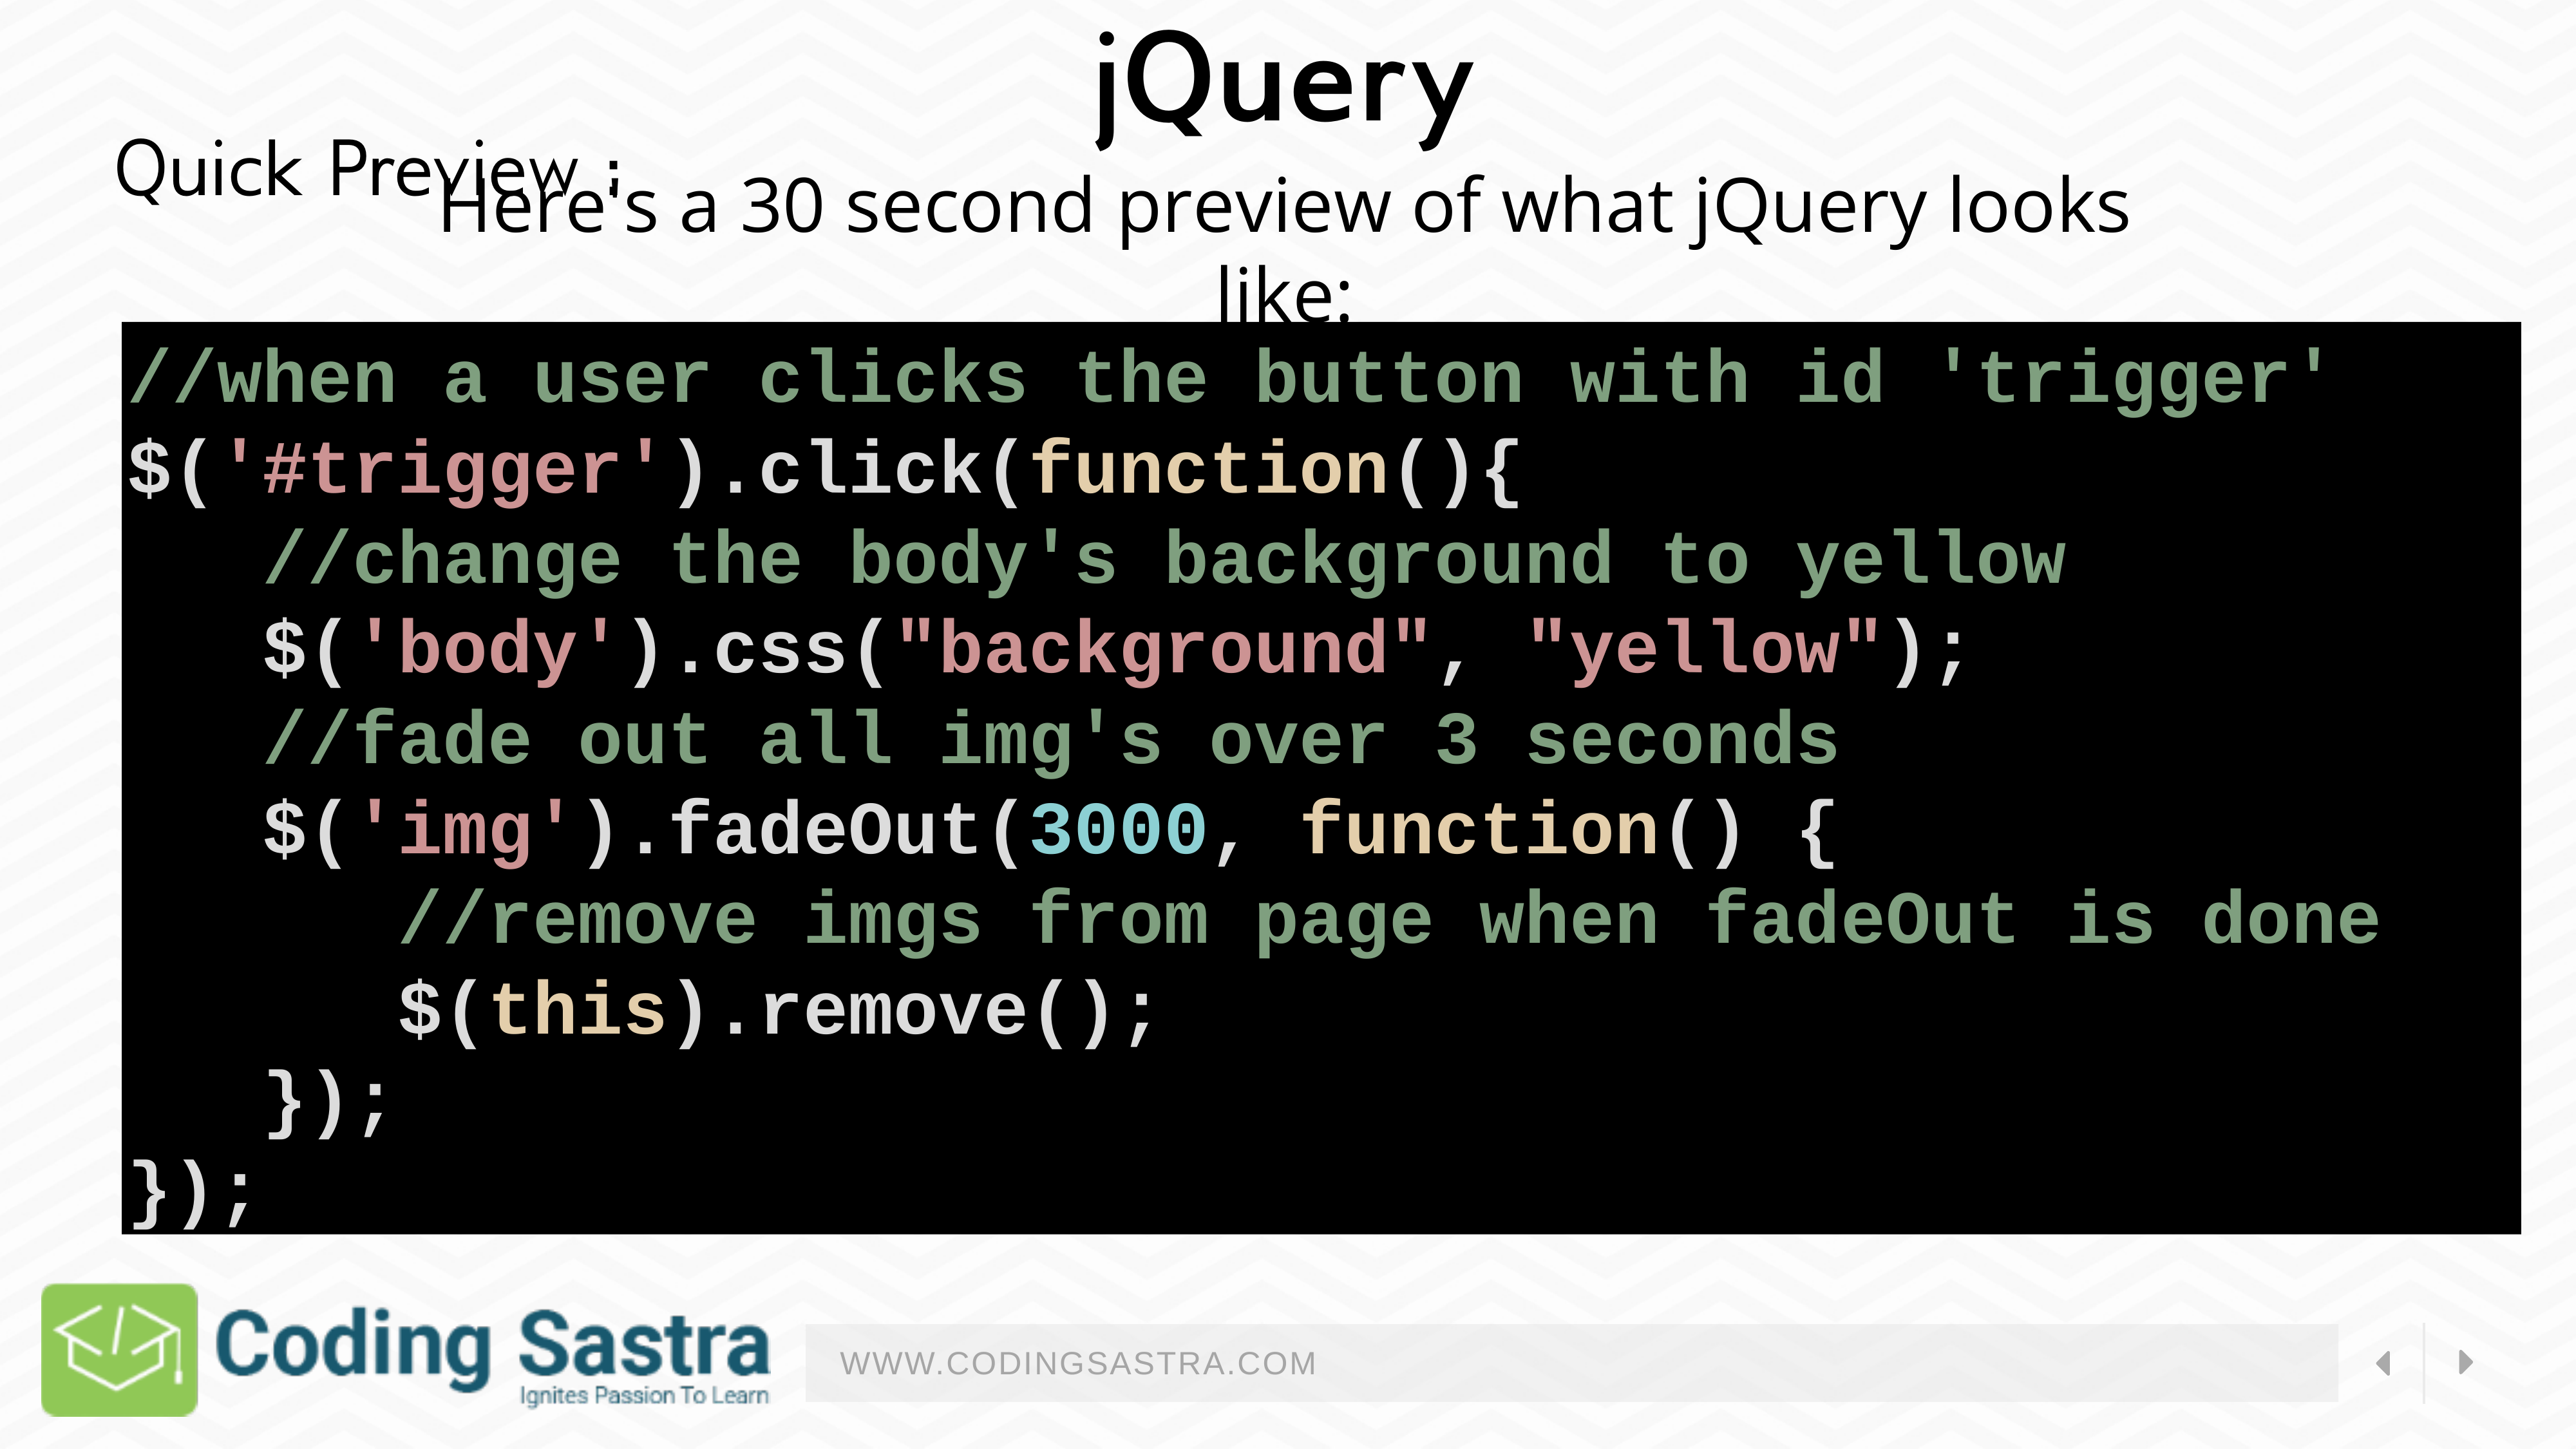

jQuery
Quick Preview :
Here's a 30 second preview of what jQuery looks like:
//when a user clicks the button with id 'trigger'
$('#trigger').click(function(){
   //change the body's background to yellow
   $('body').css("background", "yellow");
   //fade out all img's over 3 seconds
   $('img').fadeOut(3000, function() {
      //remove imgs from page when fadeOut is done
      $(this).remove();
   });
});